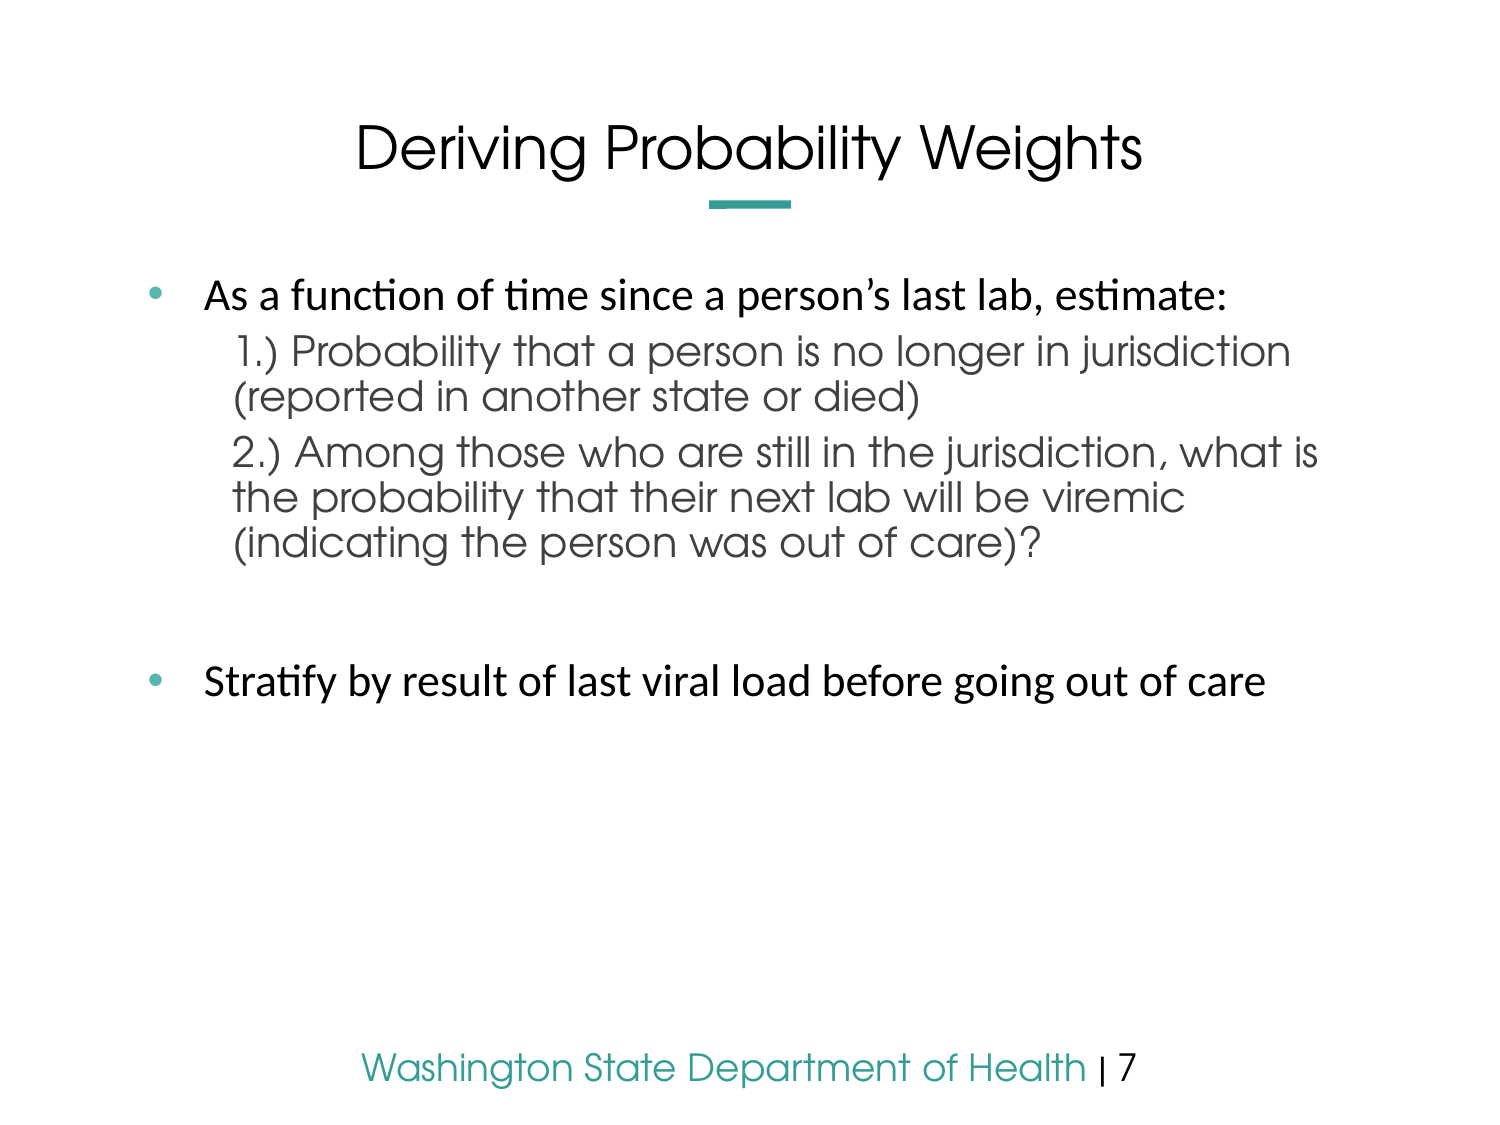

# Deriving Probability Weights
As a function of time since a person’s last lab, estimate:
1.) Probability that a person is no longer in jurisdiction (reported in another state or died)
2.) Among those who are still in the jurisdiction, what is the probability that their next lab will be viremic (indicating the person was out of care)?

Stratify by result of last viral load before going out of care